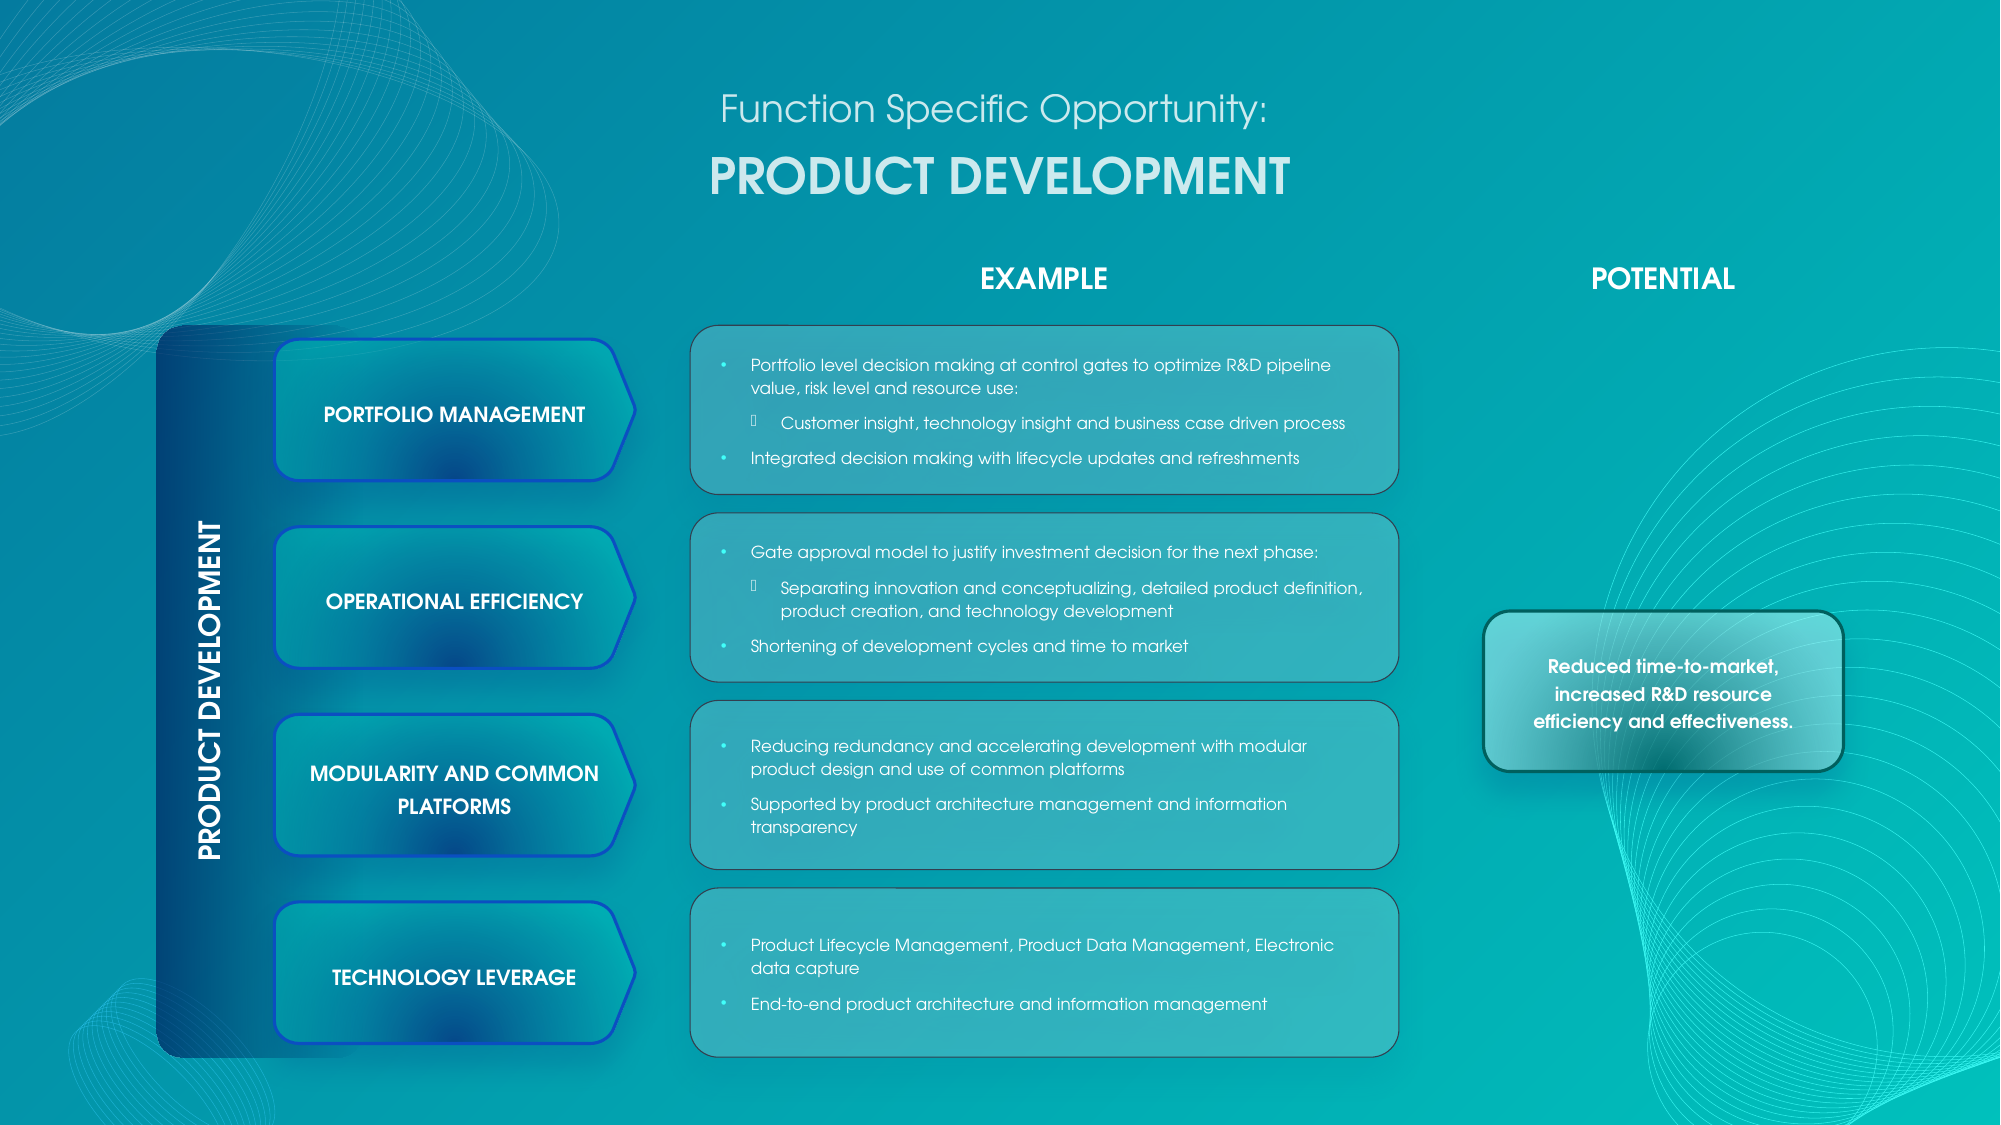

Function Specific Opportunity:
PRODUCT DEVELOPMENT
EXAMPLE
POTENTIAL
Portfolio level decision making at control gates to optimize R&D pipeline value, risk level and resource use:
Customer insight, technology insight and business case driven process
Integrated decision making with lifecycle updates and refreshments
PORTFOLIO MANAGEMENT
Gate approval model to justify investment decision for the next phase:
Separating innovation and conceptualizing, detailed product definition, product creation, and technology development
Shortening of development cycles and time to market
OPERATIONAL EFFICIENCY

Reduced time-to-market, increased R&D resource efficiency and effectiveness.
PRODUCT DEVELOPMENT
Reducing redundancy and accelerating development with modular product design and use of common platforms
Supported by product architecture management and information transparency
MODULARITY AND COMMON PLATFORMS
Product Lifecycle Management, Product Data Management, Electronic data capture
End-to-end product architecture and information management
TECHNOLOGY LEVERAGE